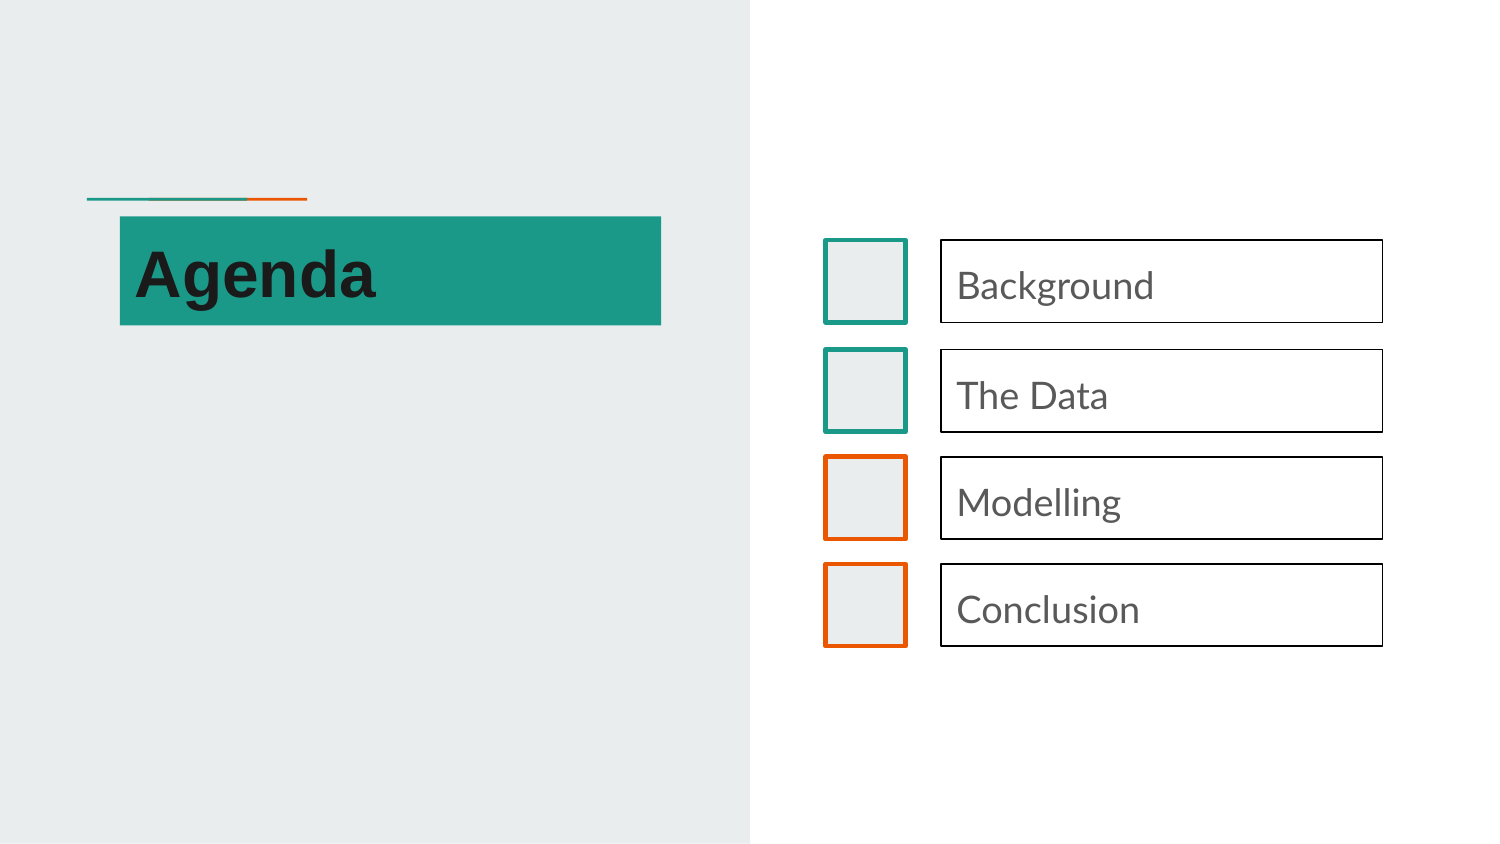

# Agenda

Background

The Data

Modelling

Conclusion